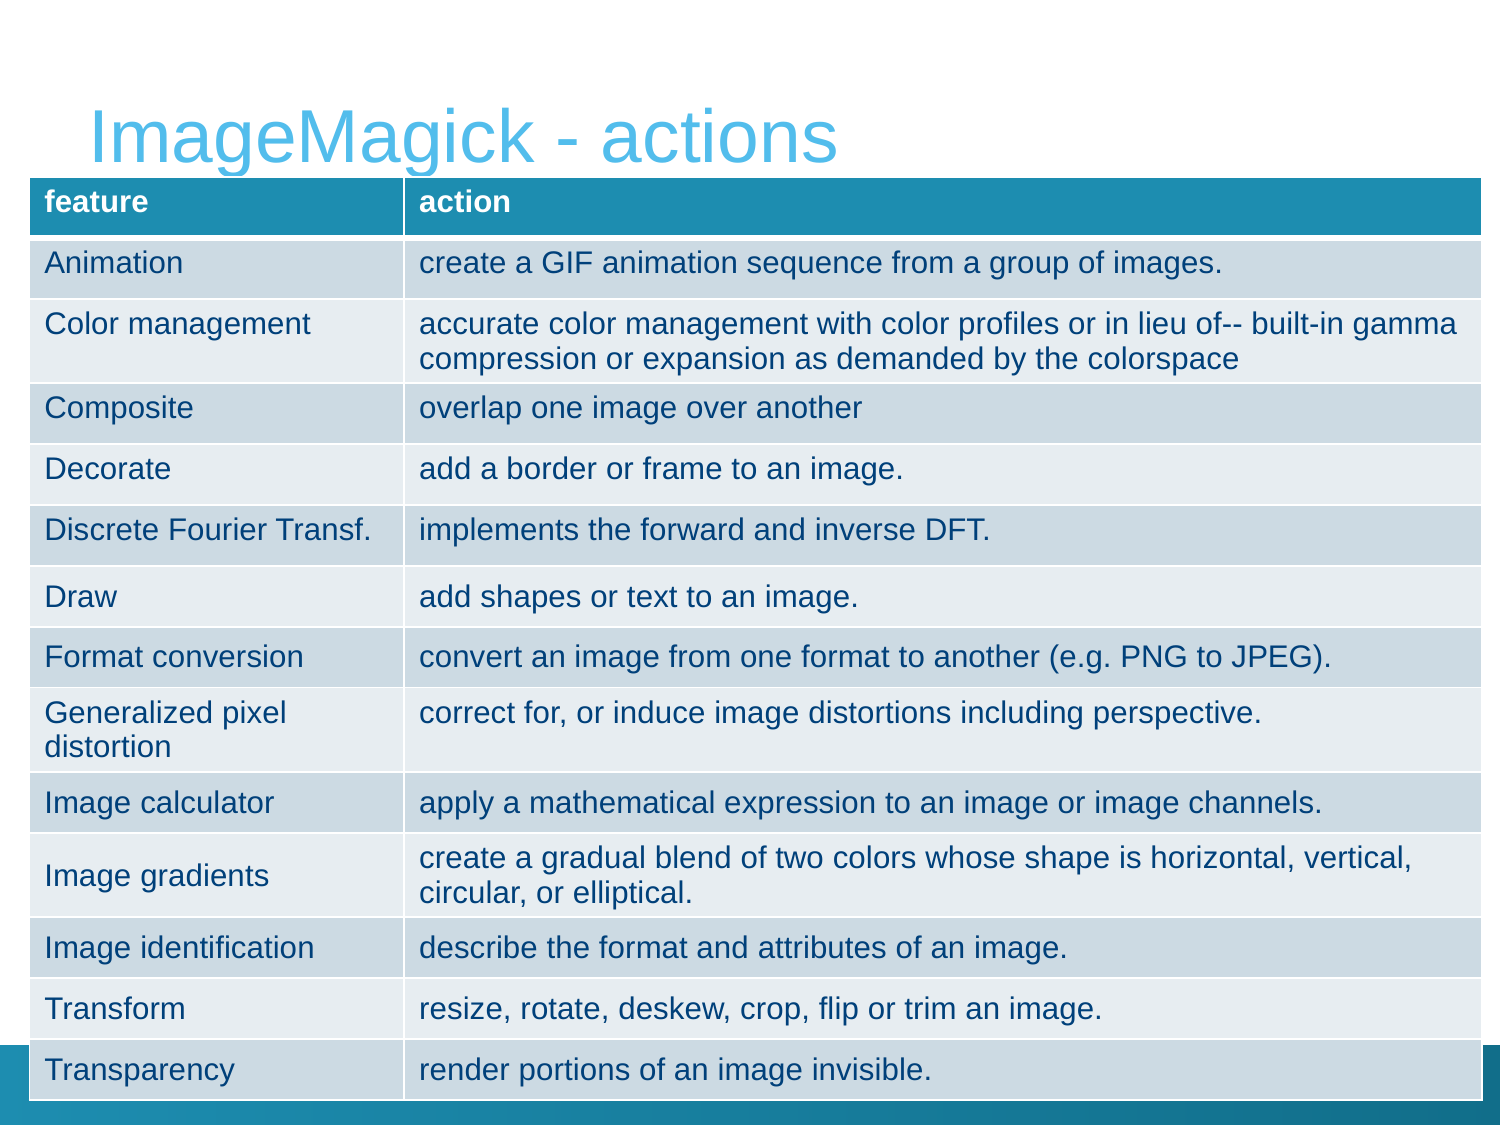

# ImageMagick - actions
| feature | action |
| --- | --- |
| Animation | create a GIF animation sequence from a group of images. |
| Color management | accurate color management with color profiles or in lieu of-- built-in gamma compression or expansion as demanded by the colorspace |
| Composite | overlap one image over another |
| Decorate | add a border or frame to an image. |
| Discrete Fourier Transf. | implements the forward and inverse DFT. |
| Draw | add shapes or text to an image. |
| Format conversion | convert an image from one format to another (e.g. PNG to JPEG). |
| Generalized pixel distortion | correct for, or induce image distortions including perspective. |
| Image calculator | apply a mathematical expression to an image or image channels. |
| Image gradients | create a gradual blend of two colors whose shape is horizontal, vertical, circular, or elliptical. |
| Image identification | describe the format and attributes of an image. |
| Transform | resize, rotate, deskew, crop, flip or trim an image. |
| Transparency | render portions of an image invisible. |